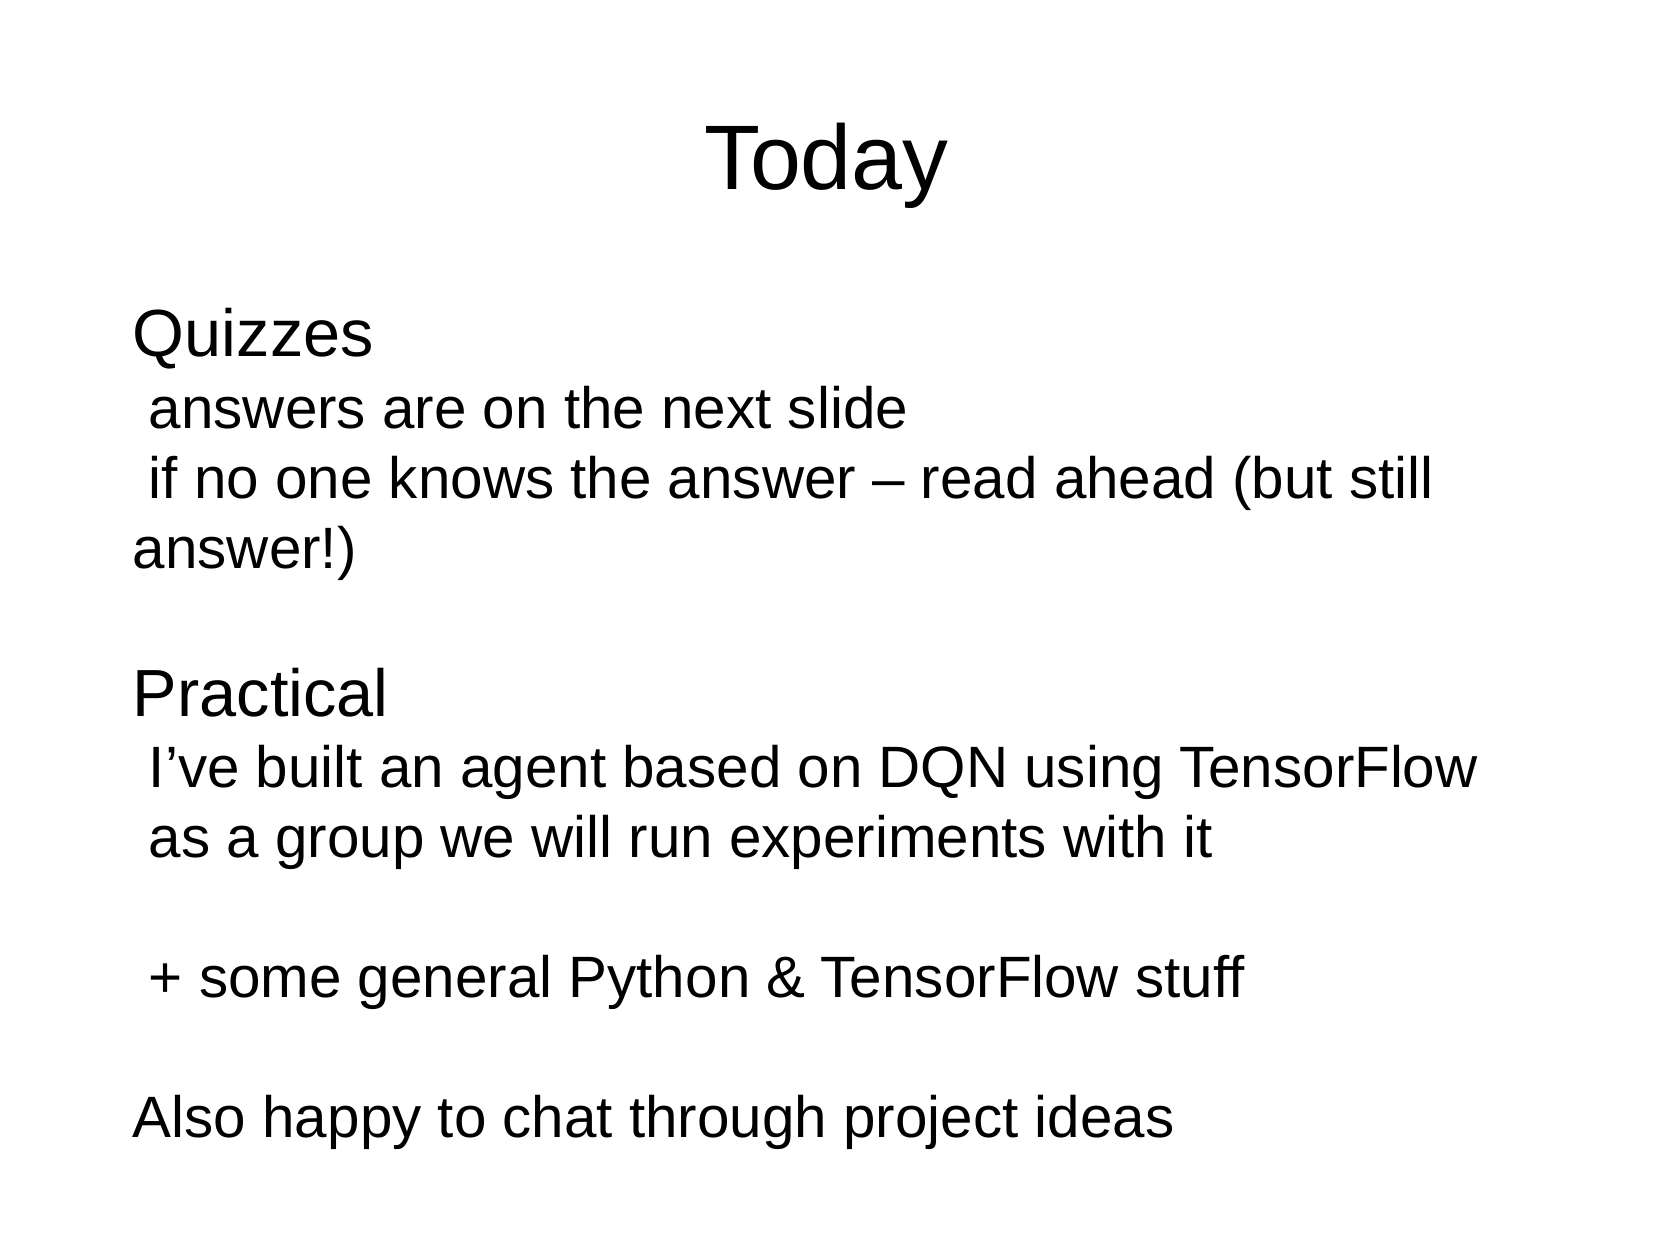

Today
Quizzes
 answers are on the next slide
 if no one knows the answer – read ahead (but still answer!)

Practical
 I’ve built an agent based on DQN using TensorFlow
 as a group we will run experiments with it

 + some general Python & TensorFlow stuff

Also happy to chat through project ideas